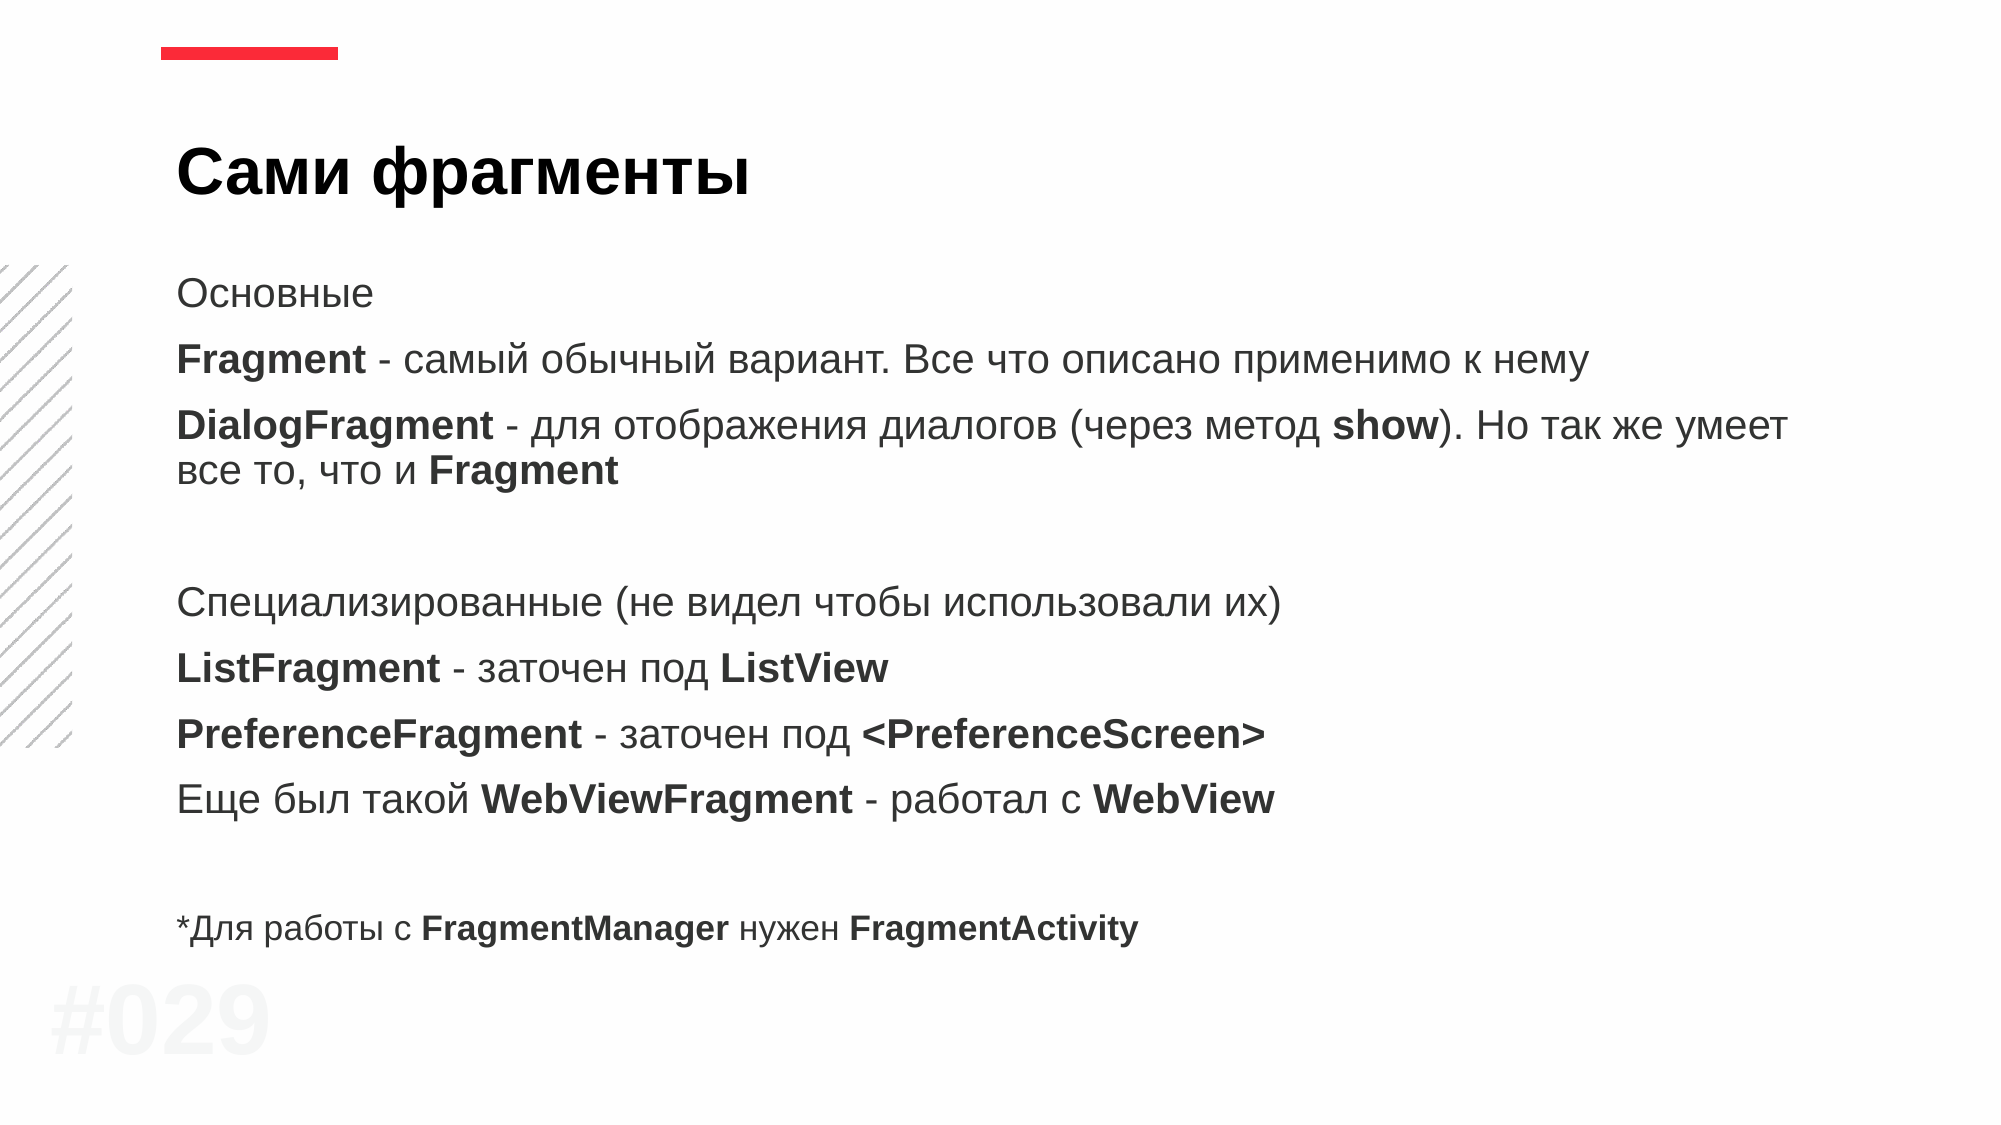

Сами фрагменты
Основные
Fragment - самый обычный вариант. Все что описано применимо к нему
DialogFragment - для отображения диалогов (через метод show). Но так же умеет все то, что и Fragment

Специализированные (не видел чтобы использовали их)
ListFragment - заточен под ListView
PreferenceFragment - заточен под <PreferenceScreen>
Еще был такой WebViewFragment - работал с WebView

*Для работы с FragmentManager нужен FragmentActivity
#029